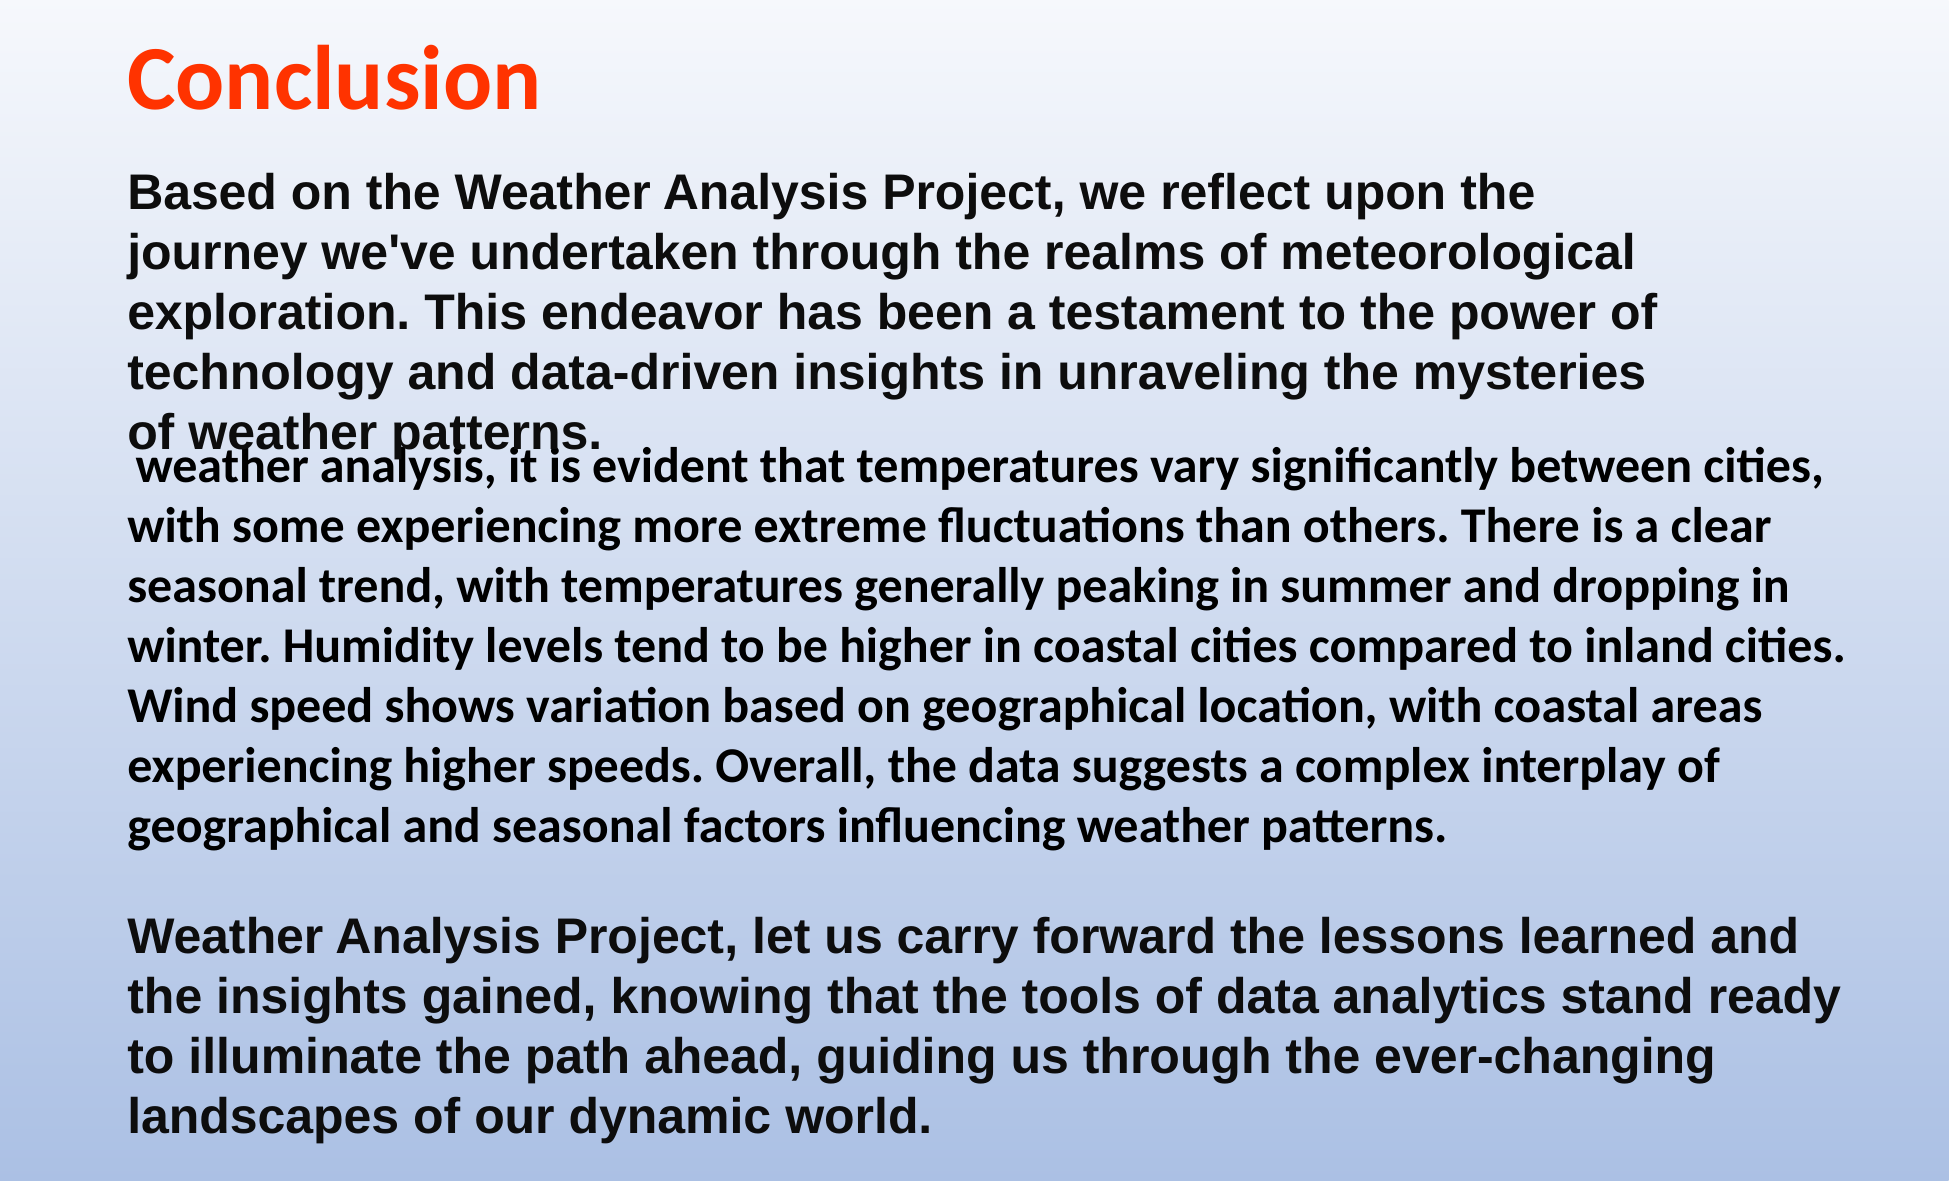

Conclusion
Based on the Weather Analysis Project, we reflect upon the journey we've undertaken through the realms of meteorological exploration. This endeavor has been a testament to the power of technology and data-driven insights in unraveling the mysteries of weather patterns.
 weather analysis, it is evident that temperatures vary significantly between cities, with some experiencing more extreme fluctuations than others. There is a clear seasonal trend, with temperatures generally peaking in summer and dropping in winter. Humidity levels tend to be higher in coastal cities compared to inland cities. Wind speed shows variation based on geographical location, with coastal areas experiencing higher speeds. Overall, the data suggests a complex interplay of geographical and seasonal factors influencing weather patterns.
Weather Analysis Project, let us carry forward the lessons learned and the insights gained, knowing that the tools of data analytics stand ready to illuminate the path ahead, guiding us through the ever-changing landscapes of our dynamic world.